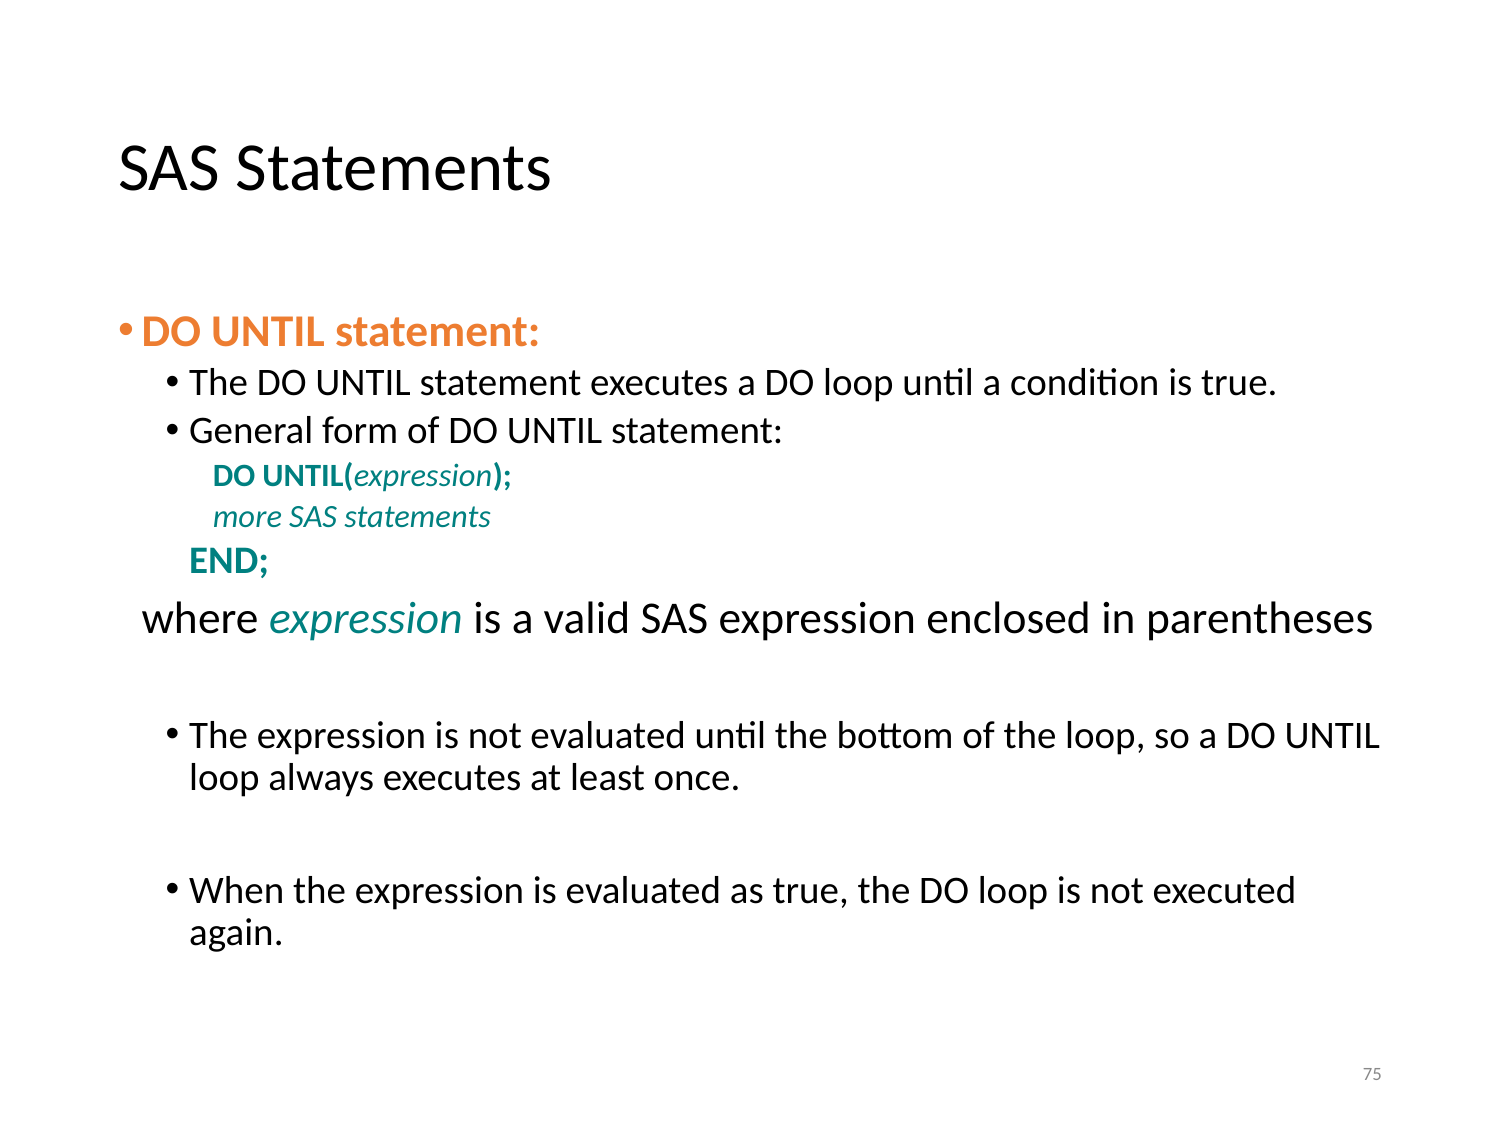

# SAS Statements
DO UNTIL statement:
The DO UNTIL statement executes a DO loop until a condition is true.
General form of DO UNTIL statement:
DO UNTIL(expression);
more SAS statements
		END;
		where expression is a valid SAS expression enclosed in parentheses

The expression is not evaluated until the bottom of the loop, so a DO UNTIL loop always executes at least once.

When the expression is evaluated as true, the DO loop is not executed again.

75